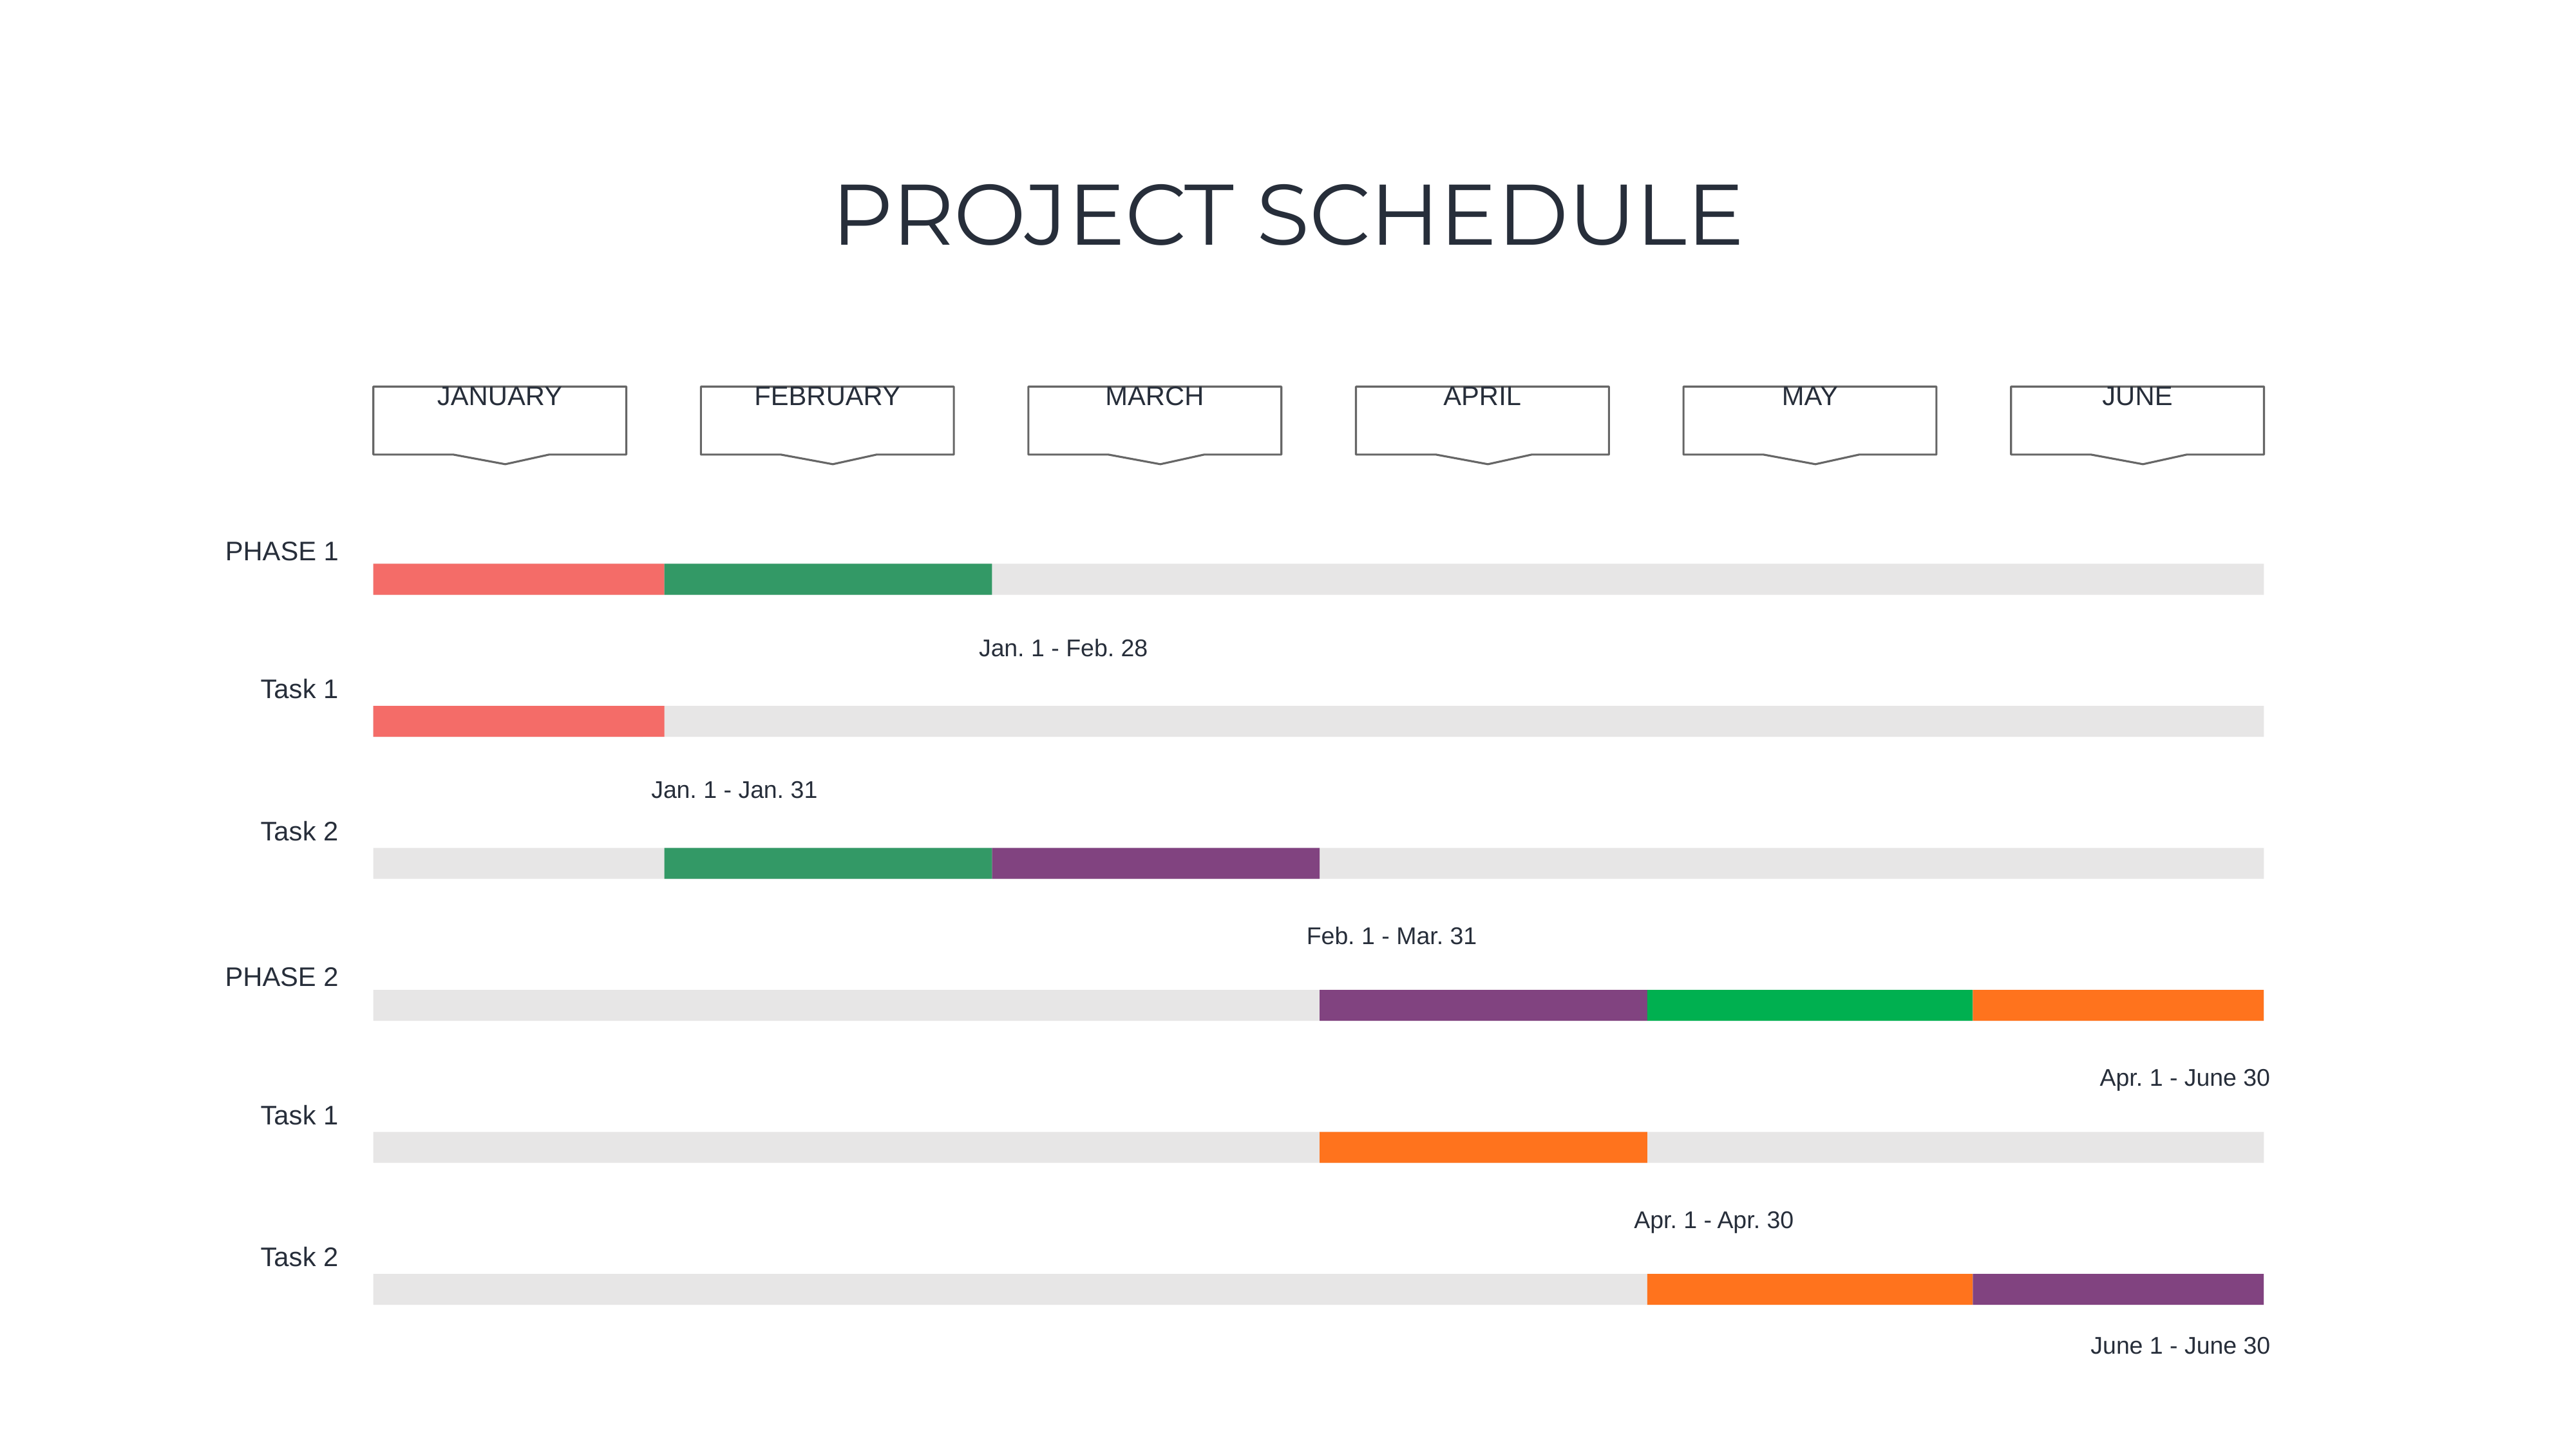

# PROJECT SCHEDULE
JANUARY
FEBRUARY
MARCH
APRIL
MAY
JUNE

PHASE 1

Jan. 1 - Feb. 28
Task 1

Jan. 1 - Jan. 31
Task 2

Feb. 1 - Mar. 31
PHASE 2

Apr. 1 - June 30
Task 1

Apr. 1 - Apr. 30
Task 2

June 1 - June 30